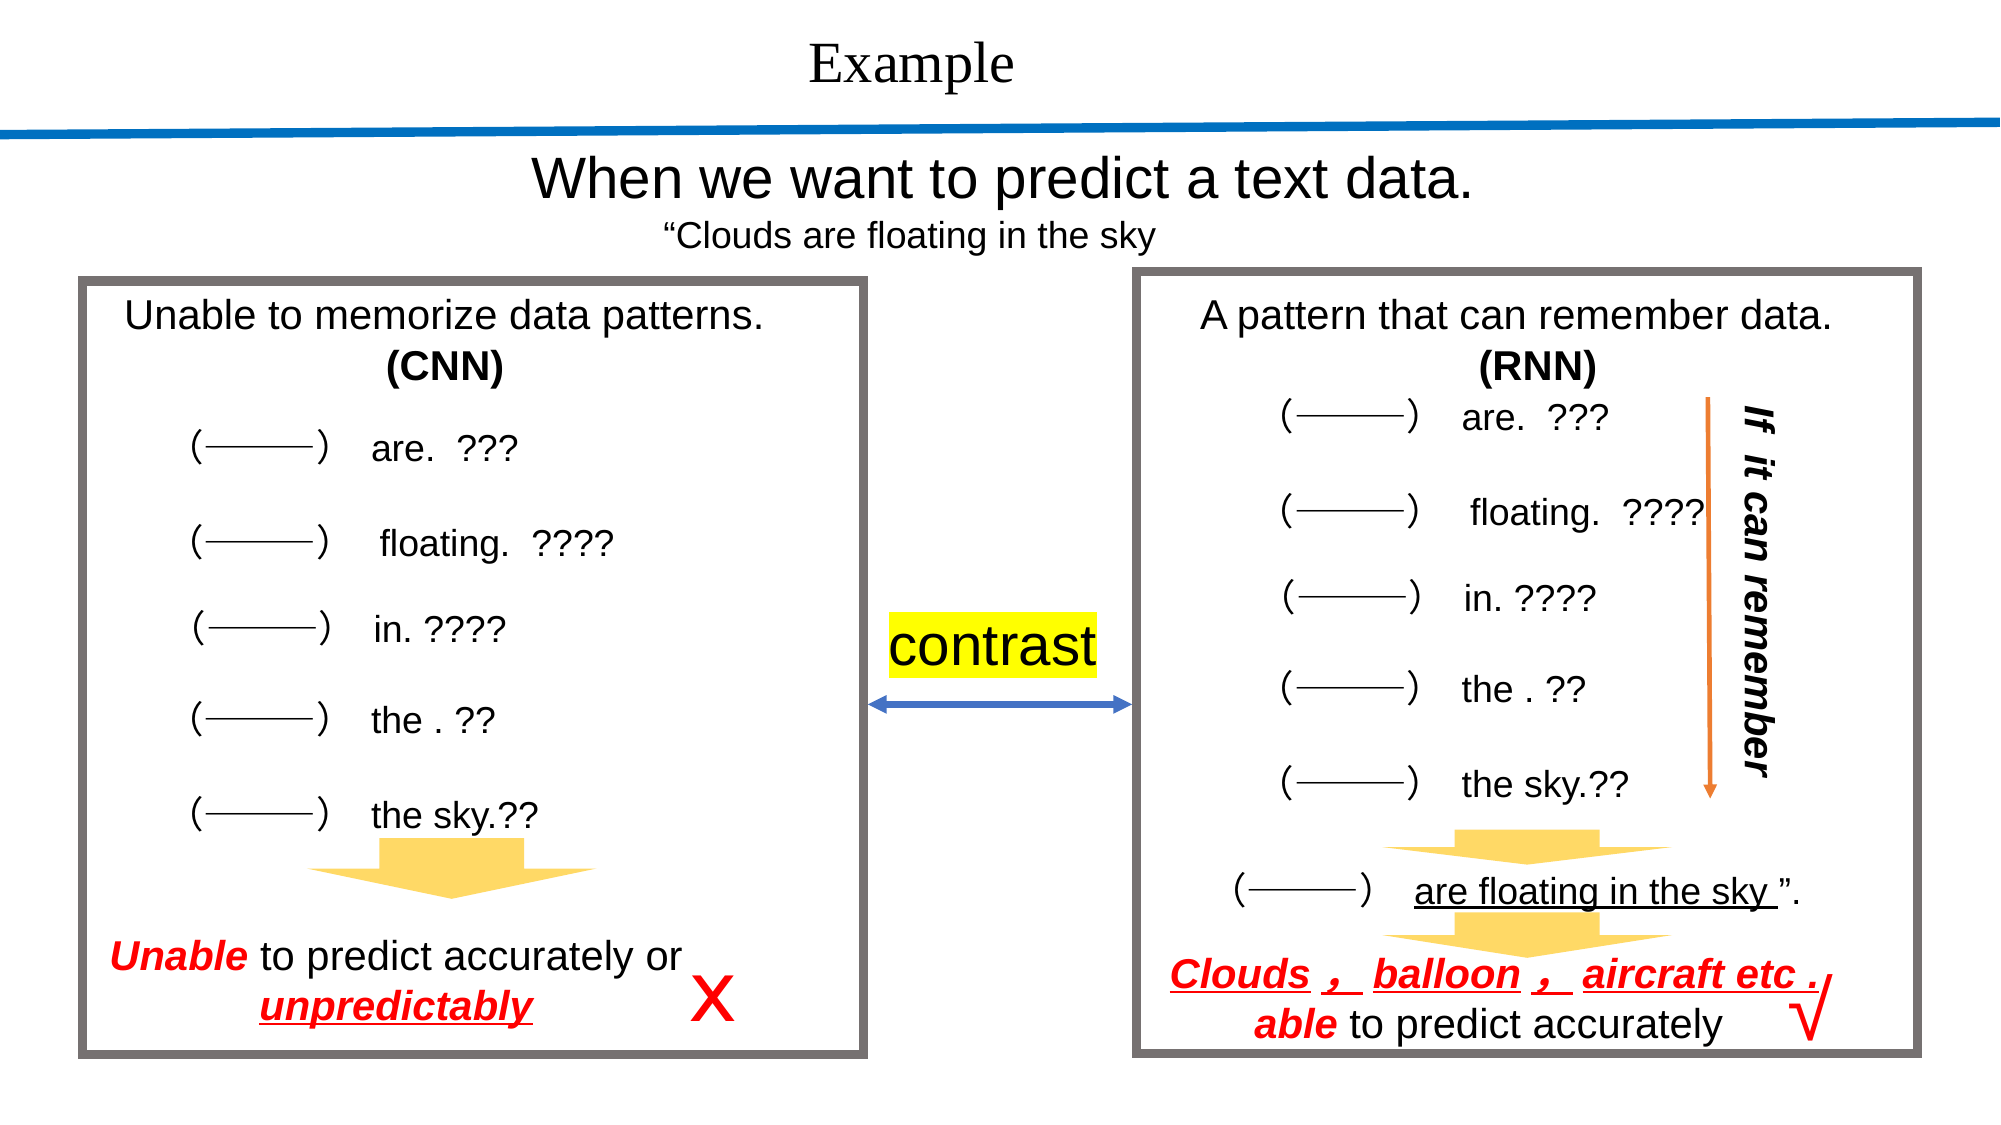

Example
 When we want to predict a text data.
“Clouds are floating in the sky

Unable to memorize data patterns.
(CNN)
A pattern that can remember data.
(RNN)
If  it can remember
（———） are.  ???
（———）  floating.  ????
（———） in. ????
（———） the . ??
（———） the sky.??
（———） are.  ???
（———）  floating.  ????
（———） in. ????
（———） the . ??
（———） the sky.??
contrast

Unable to predict accurately or unpredictably
ⅹ
（———） are floating in the sky ”.

Clouds，balloon，aircraft etc .
able to predict accurately
√